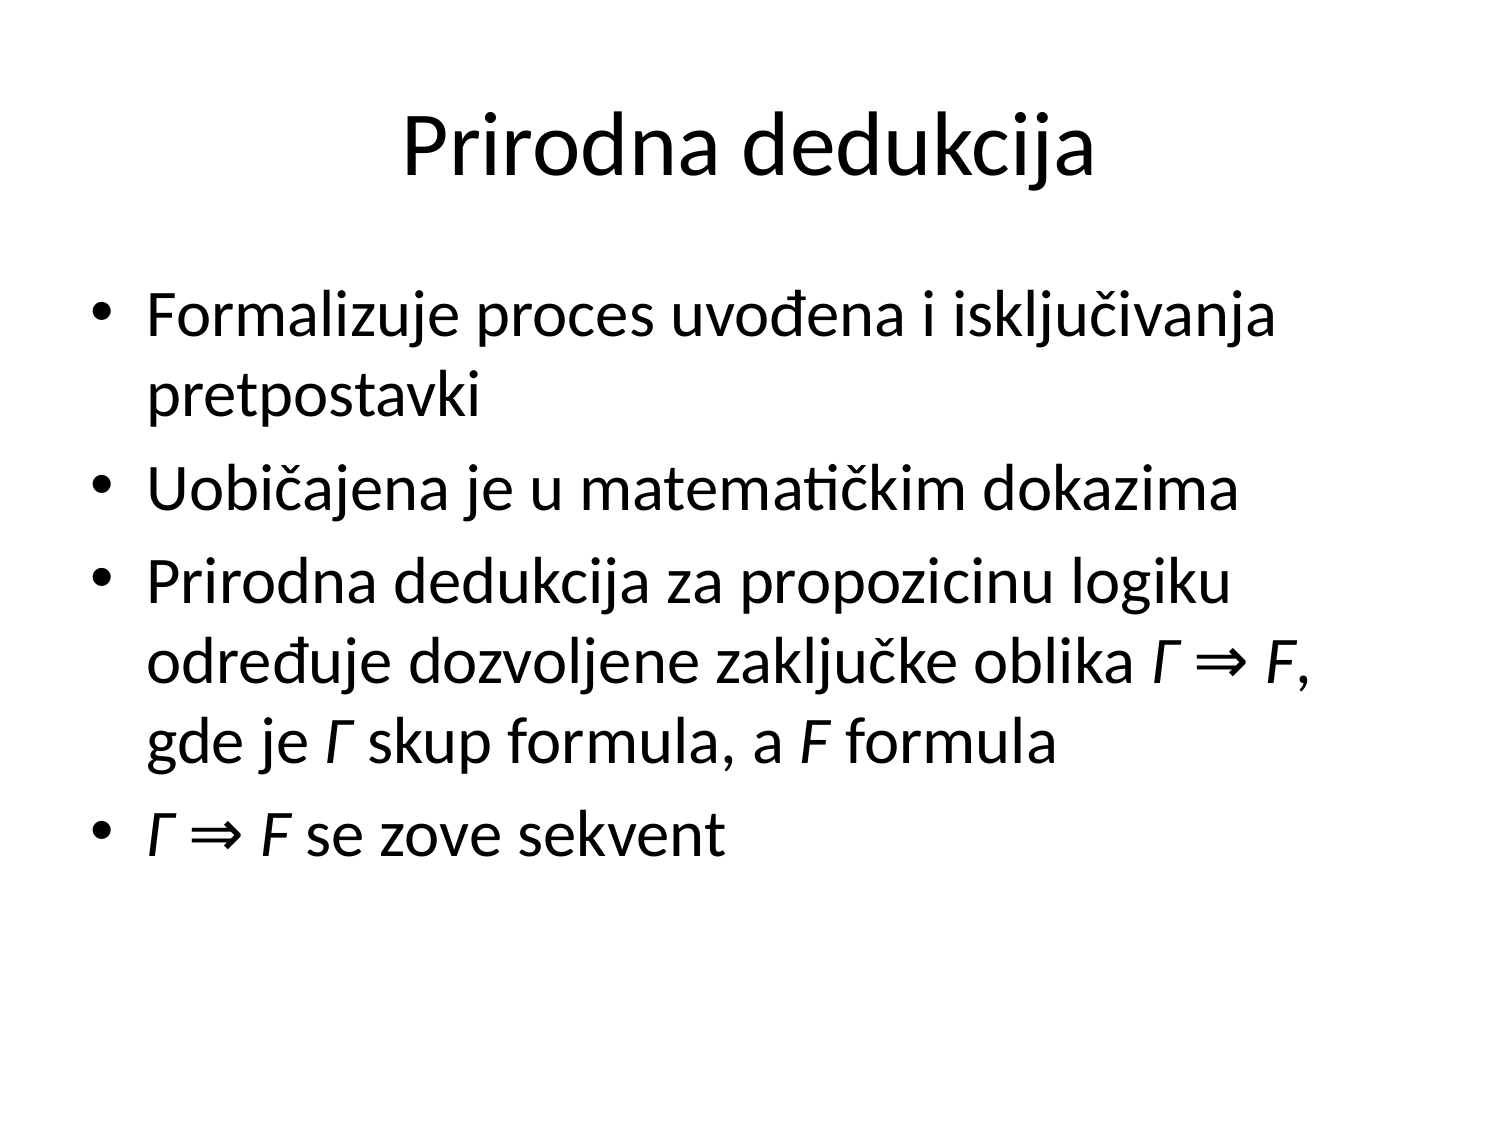

# Prirodna dedukcija
Formalizuje proces uvođena i isključivanja pretpostavki
Uobičajena je u matematičkim dokazima
Prirodna dedukcija za propozicinu logiku određuje dozvoljene zaključke oblika Γ ⇒ F, gde je Γ skup formula, a F formula
Γ ⇒ F se zove sekvent